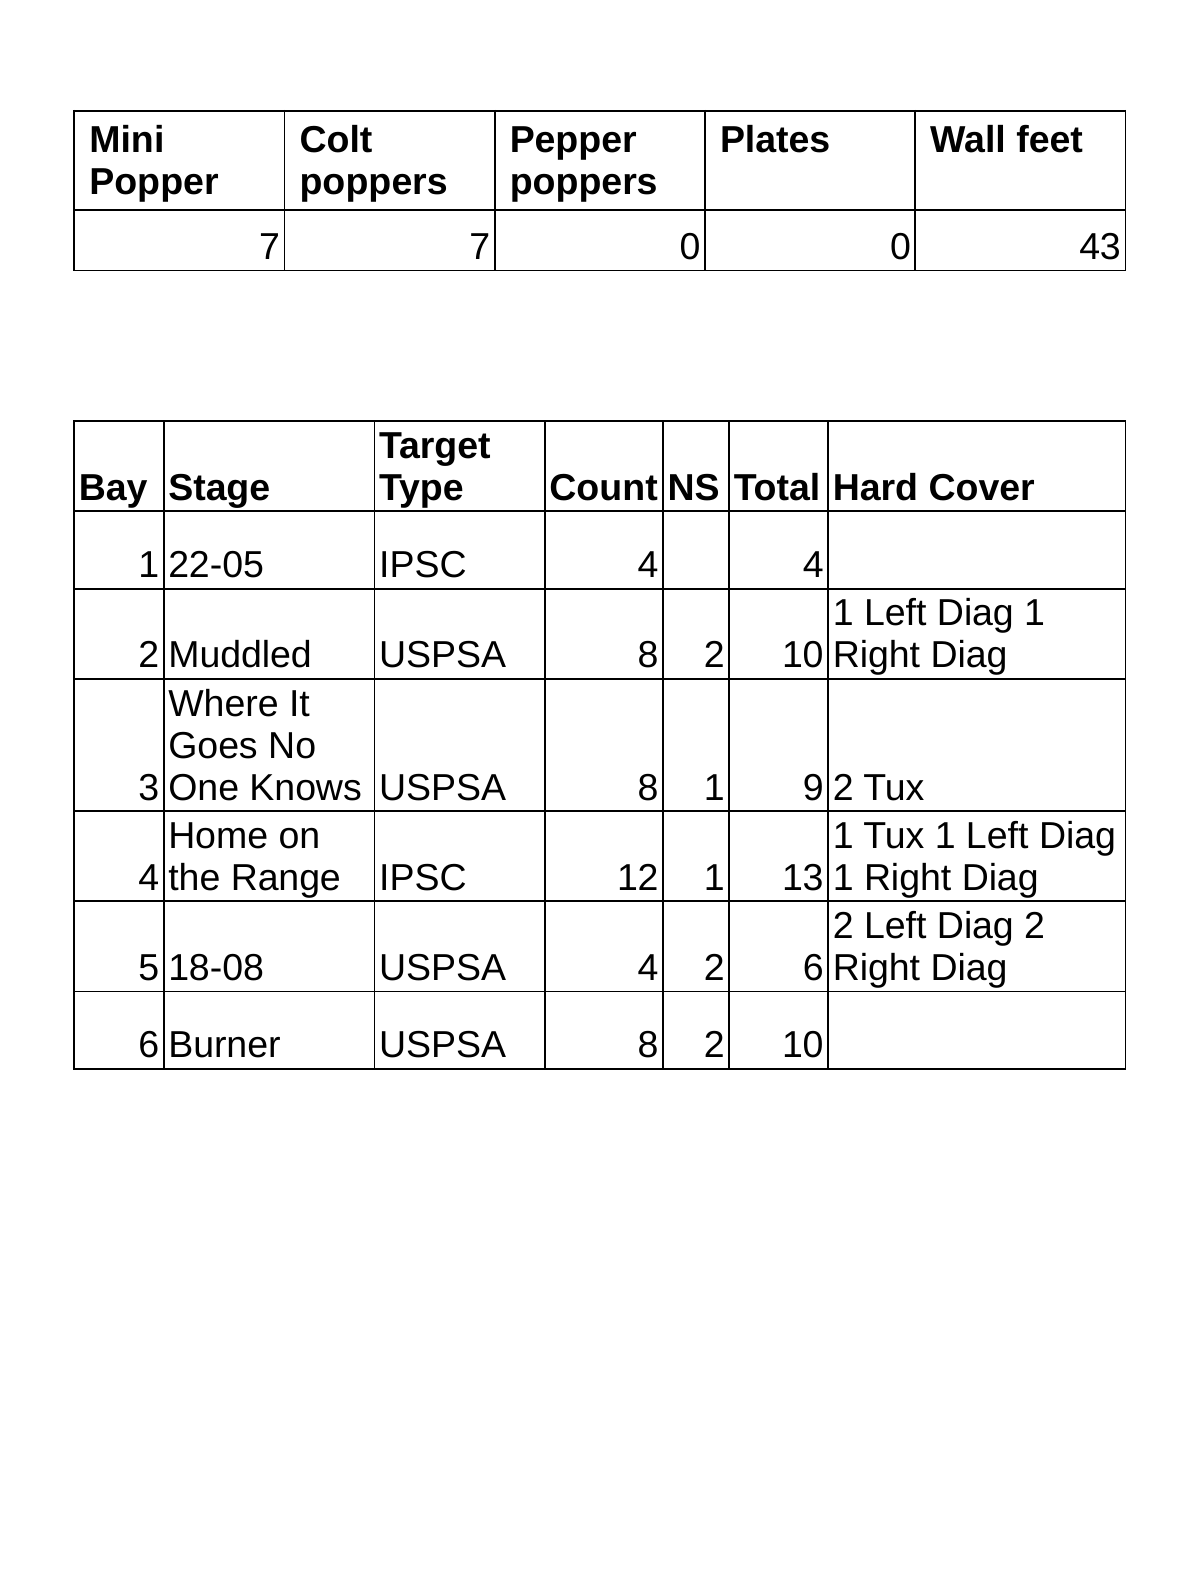

| Mini Popper | Colt poppers | Pepper poppers | Plates | Wall feet |
| --- | --- | --- | --- | --- |
| 7 | 7 | 0 | 0 | 43 |
| Bay | Stage | Target Type | Count | NS | Total | Hard Cover |
| --- | --- | --- | --- | --- | --- | --- |
| 1 | 22-05 | IPSC | 4 |  | 4 |  |
| 2 | Muddled | USPSA | 8 | 2 | 10 | 1 Left Diag 1 Right Diag |
| 3 | Where It Goes No One Knows | USPSA | 8 | 1 | 9 | 2 Tux |
| 4 | Home on the Range | IPSC | 12 | 1 | 13 | 1 Tux 1 Left Diag 1 Right Diag |
| 5 | 18-08 | USPSA | 4 | 2 | 6 | 2 Left Diag 2 Right Diag |
| 6 | Burner | USPSA | 8 | 2 | 10 |  |